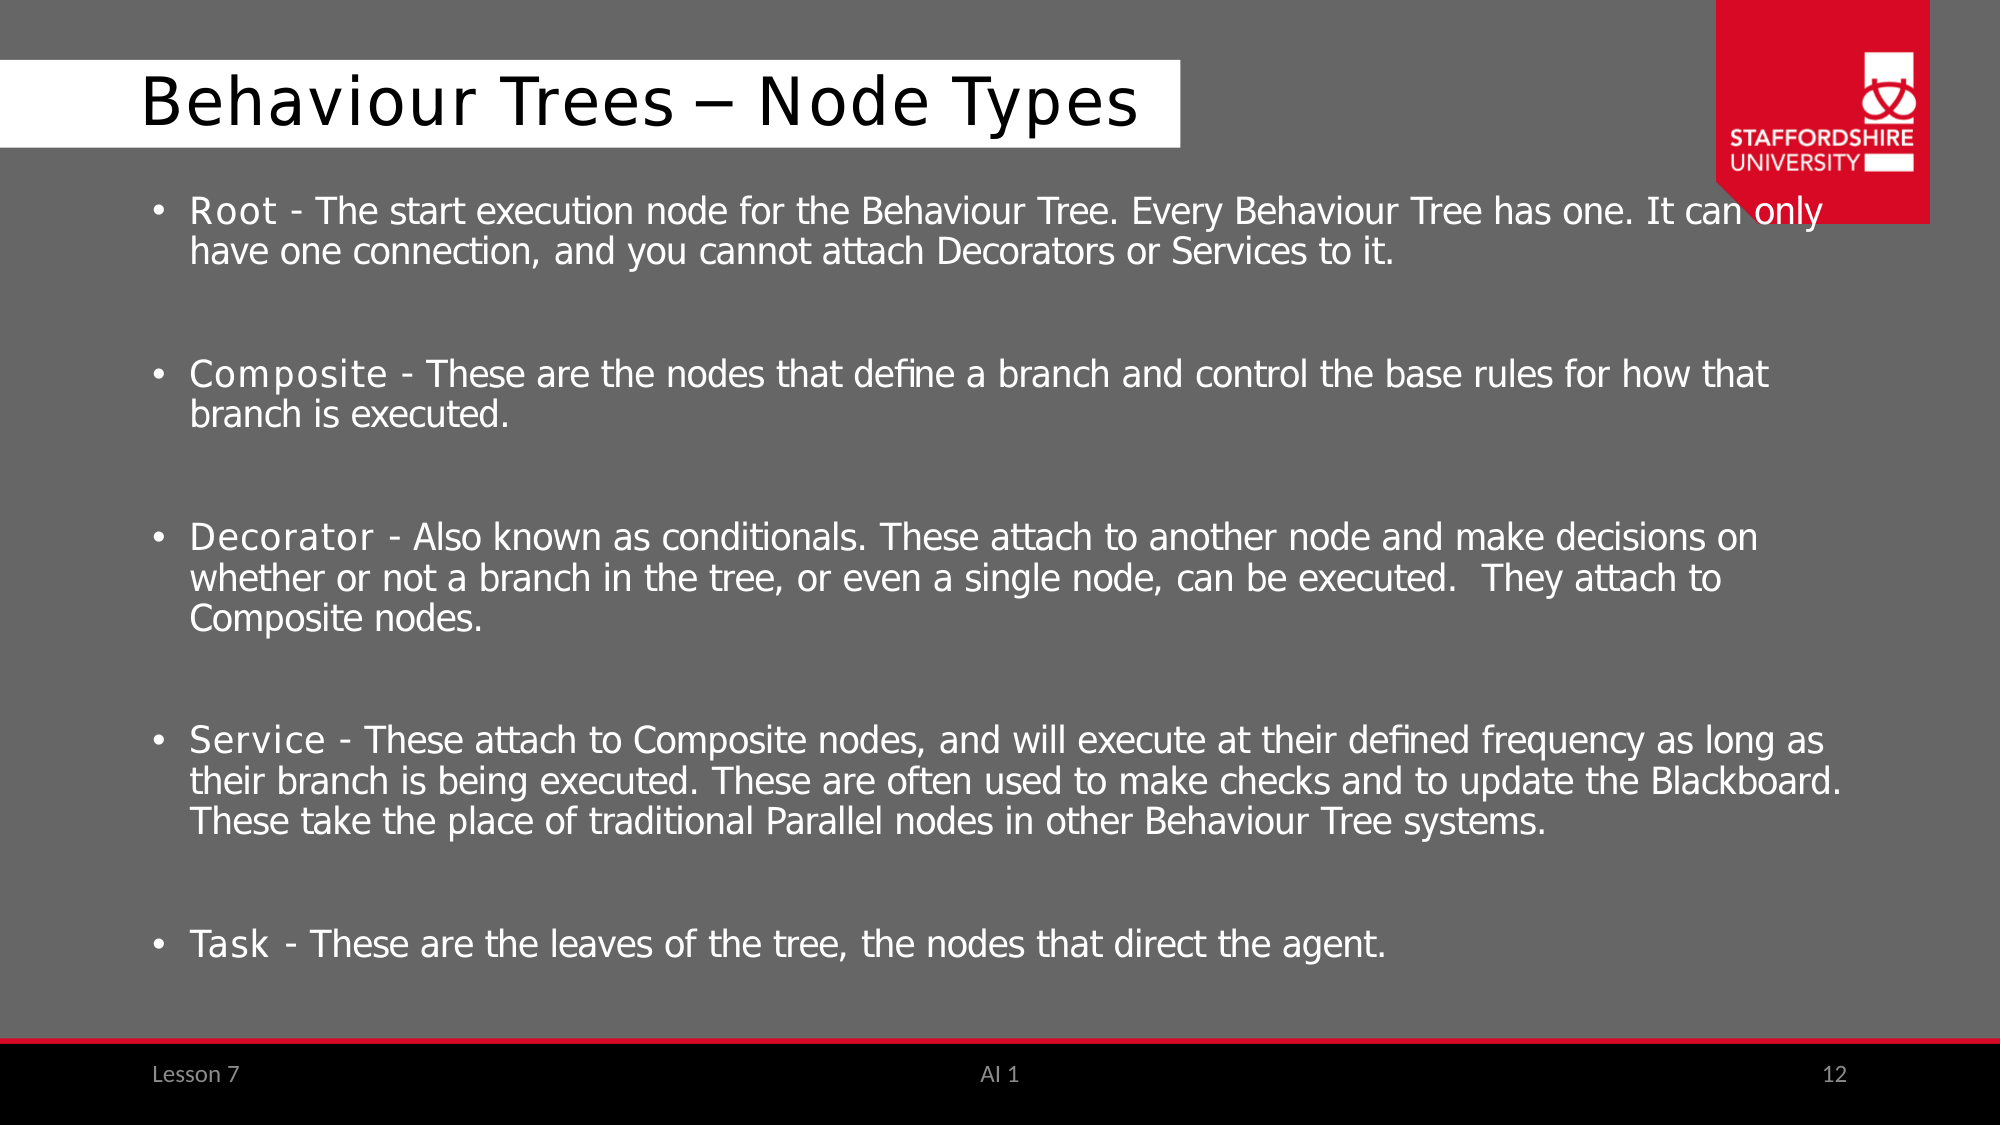

# Behaviour Trees – Node Types
Root - The start execution node for the Behaviour Tree. Every Behaviour Tree has one. It can only have one connection, and you cannot attach Decorators or Services to it.

Composite - These are the nodes that define a branch and control the base rules for how that branch is executed.

Decorator - Also known as conditionals. These attach to another node and make decisions on whether or not a branch in the tree, or even a single node, can be executed.  They attach to Composite nodes.

Service - These attach to Composite nodes, and will execute at their defined frequency as long as their branch is being executed. These are often used to make checks and to update the Blackboard. These take the place of traditional Parallel nodes in other Behaviour Tree systems.

Task - These are the leaves of the tree, the nodes that direct the agent.

Lesson 7
AI 1
12